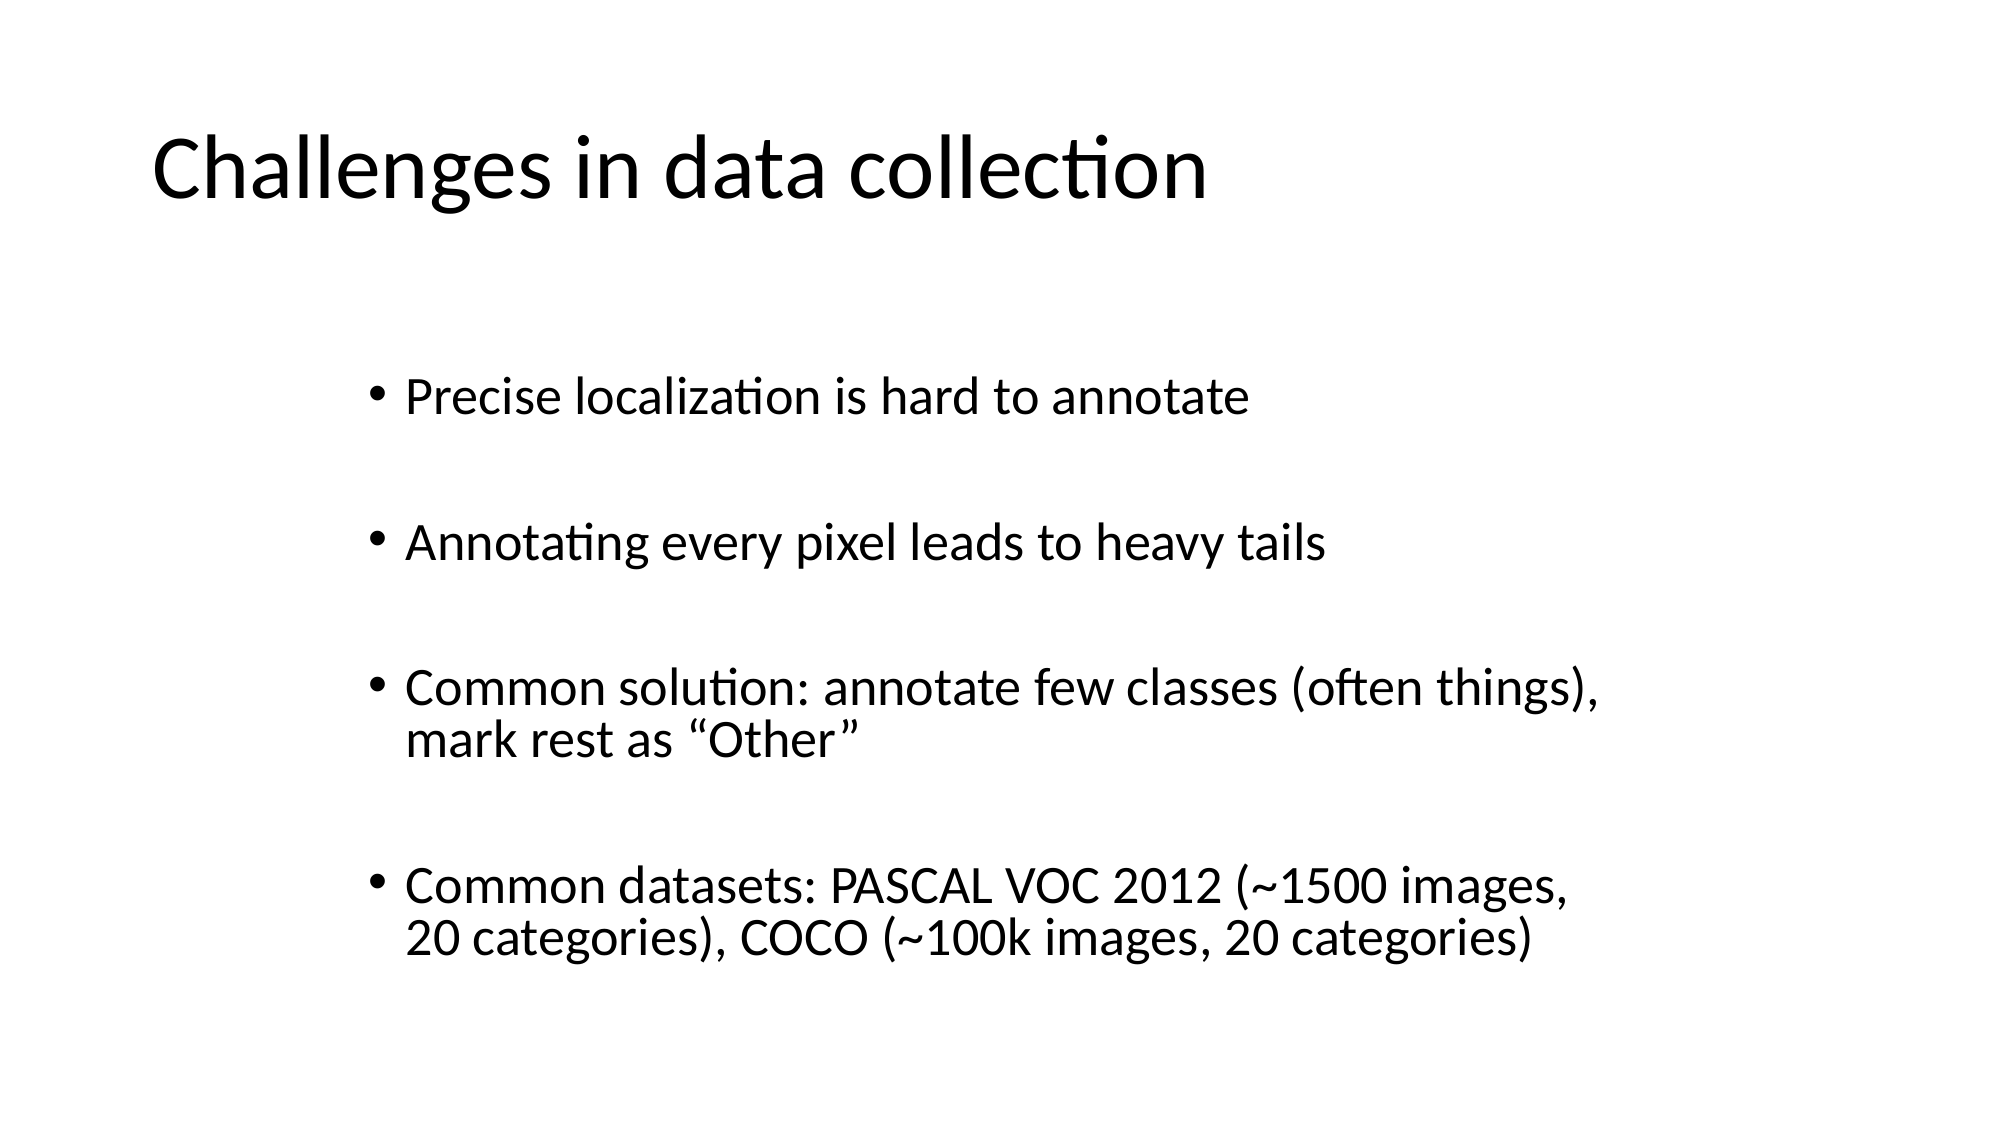

# Challenges in data collection
Precise localization is hard to annotate

Annotating every pixel leads to heavy tails

Common solution: annotate few classes (often things), mark rest as “Other”

Common datasets: PASCAL VOC 2012 (~1500 images, 20 categories), COCO (~100k images, 20 categories)